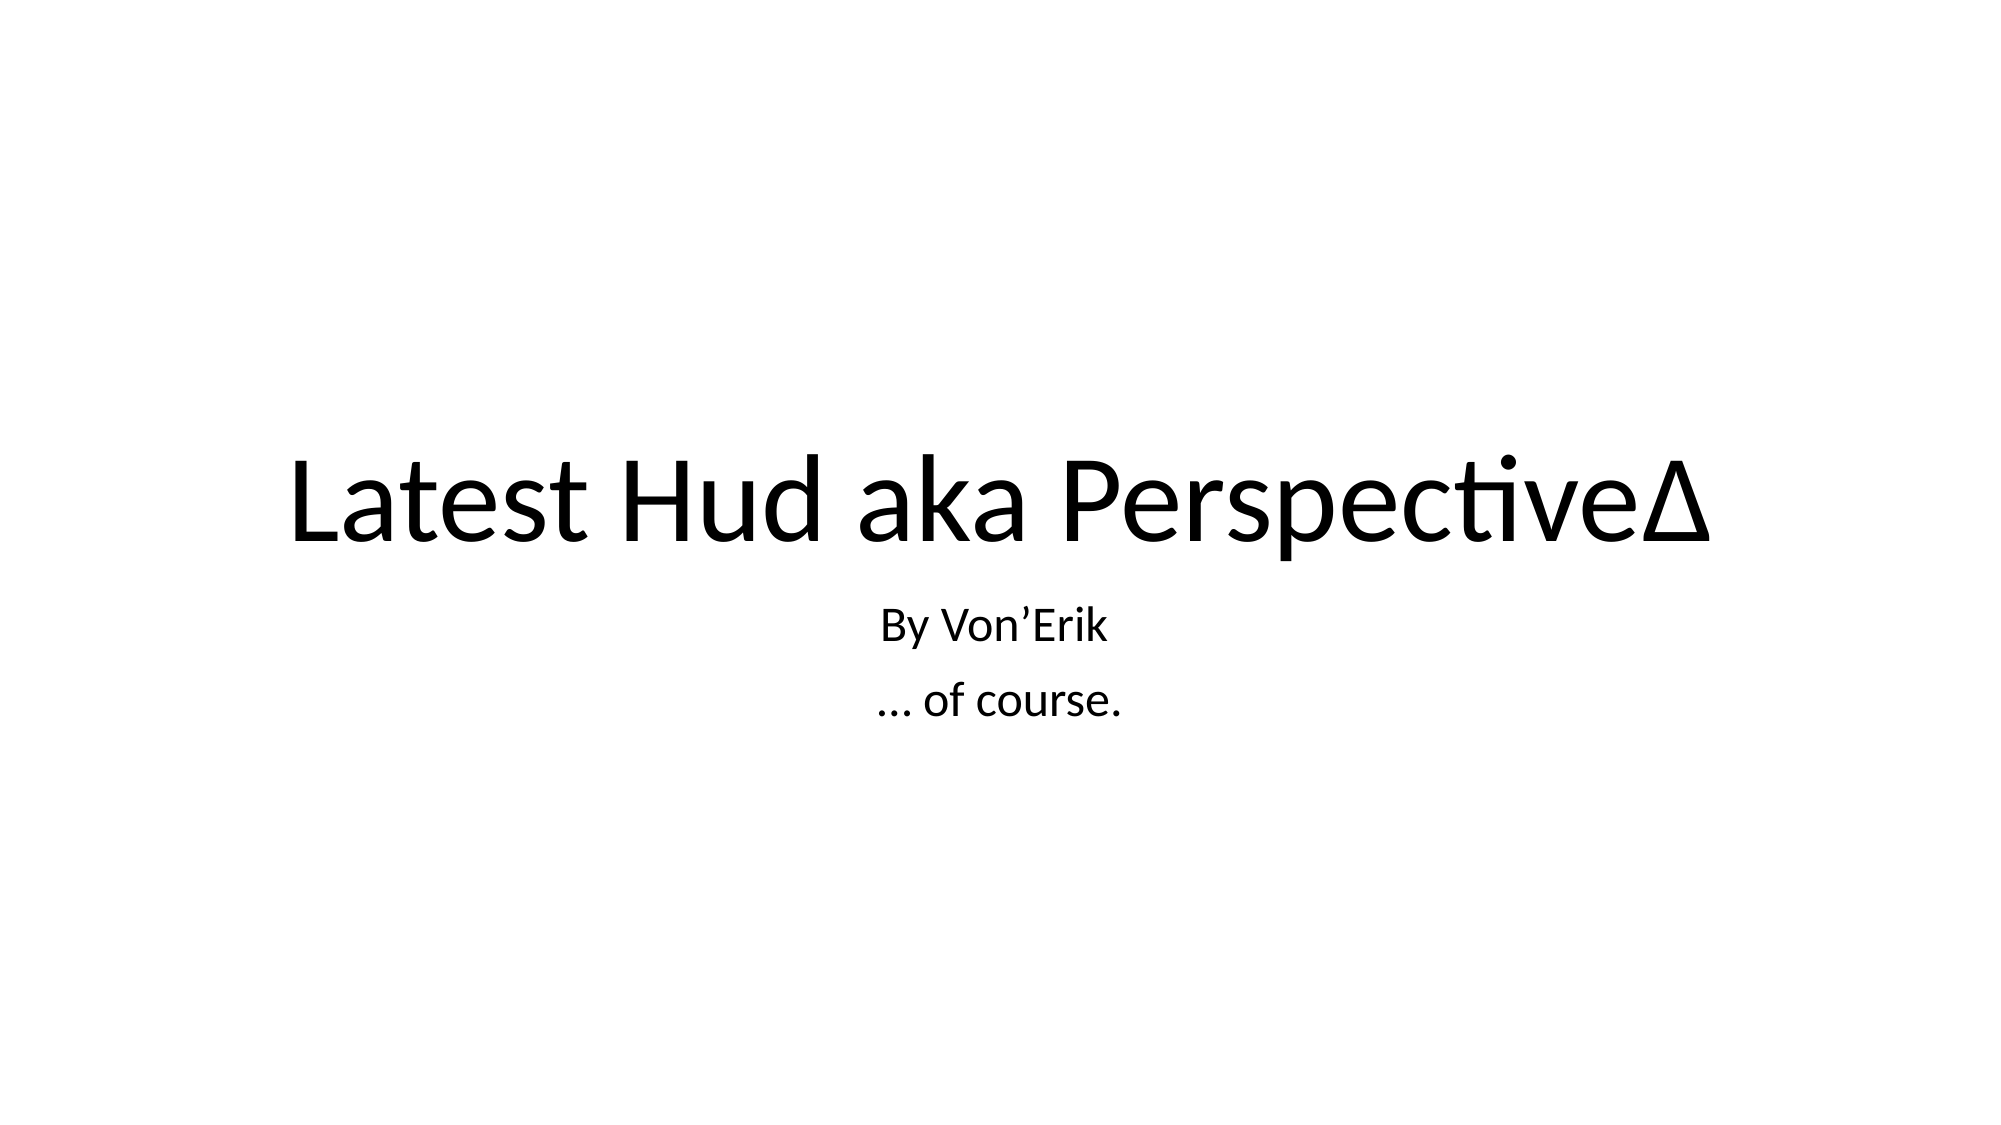

# Latest Hud aka PerspectiveΔ
By Von’Erik
… of course.